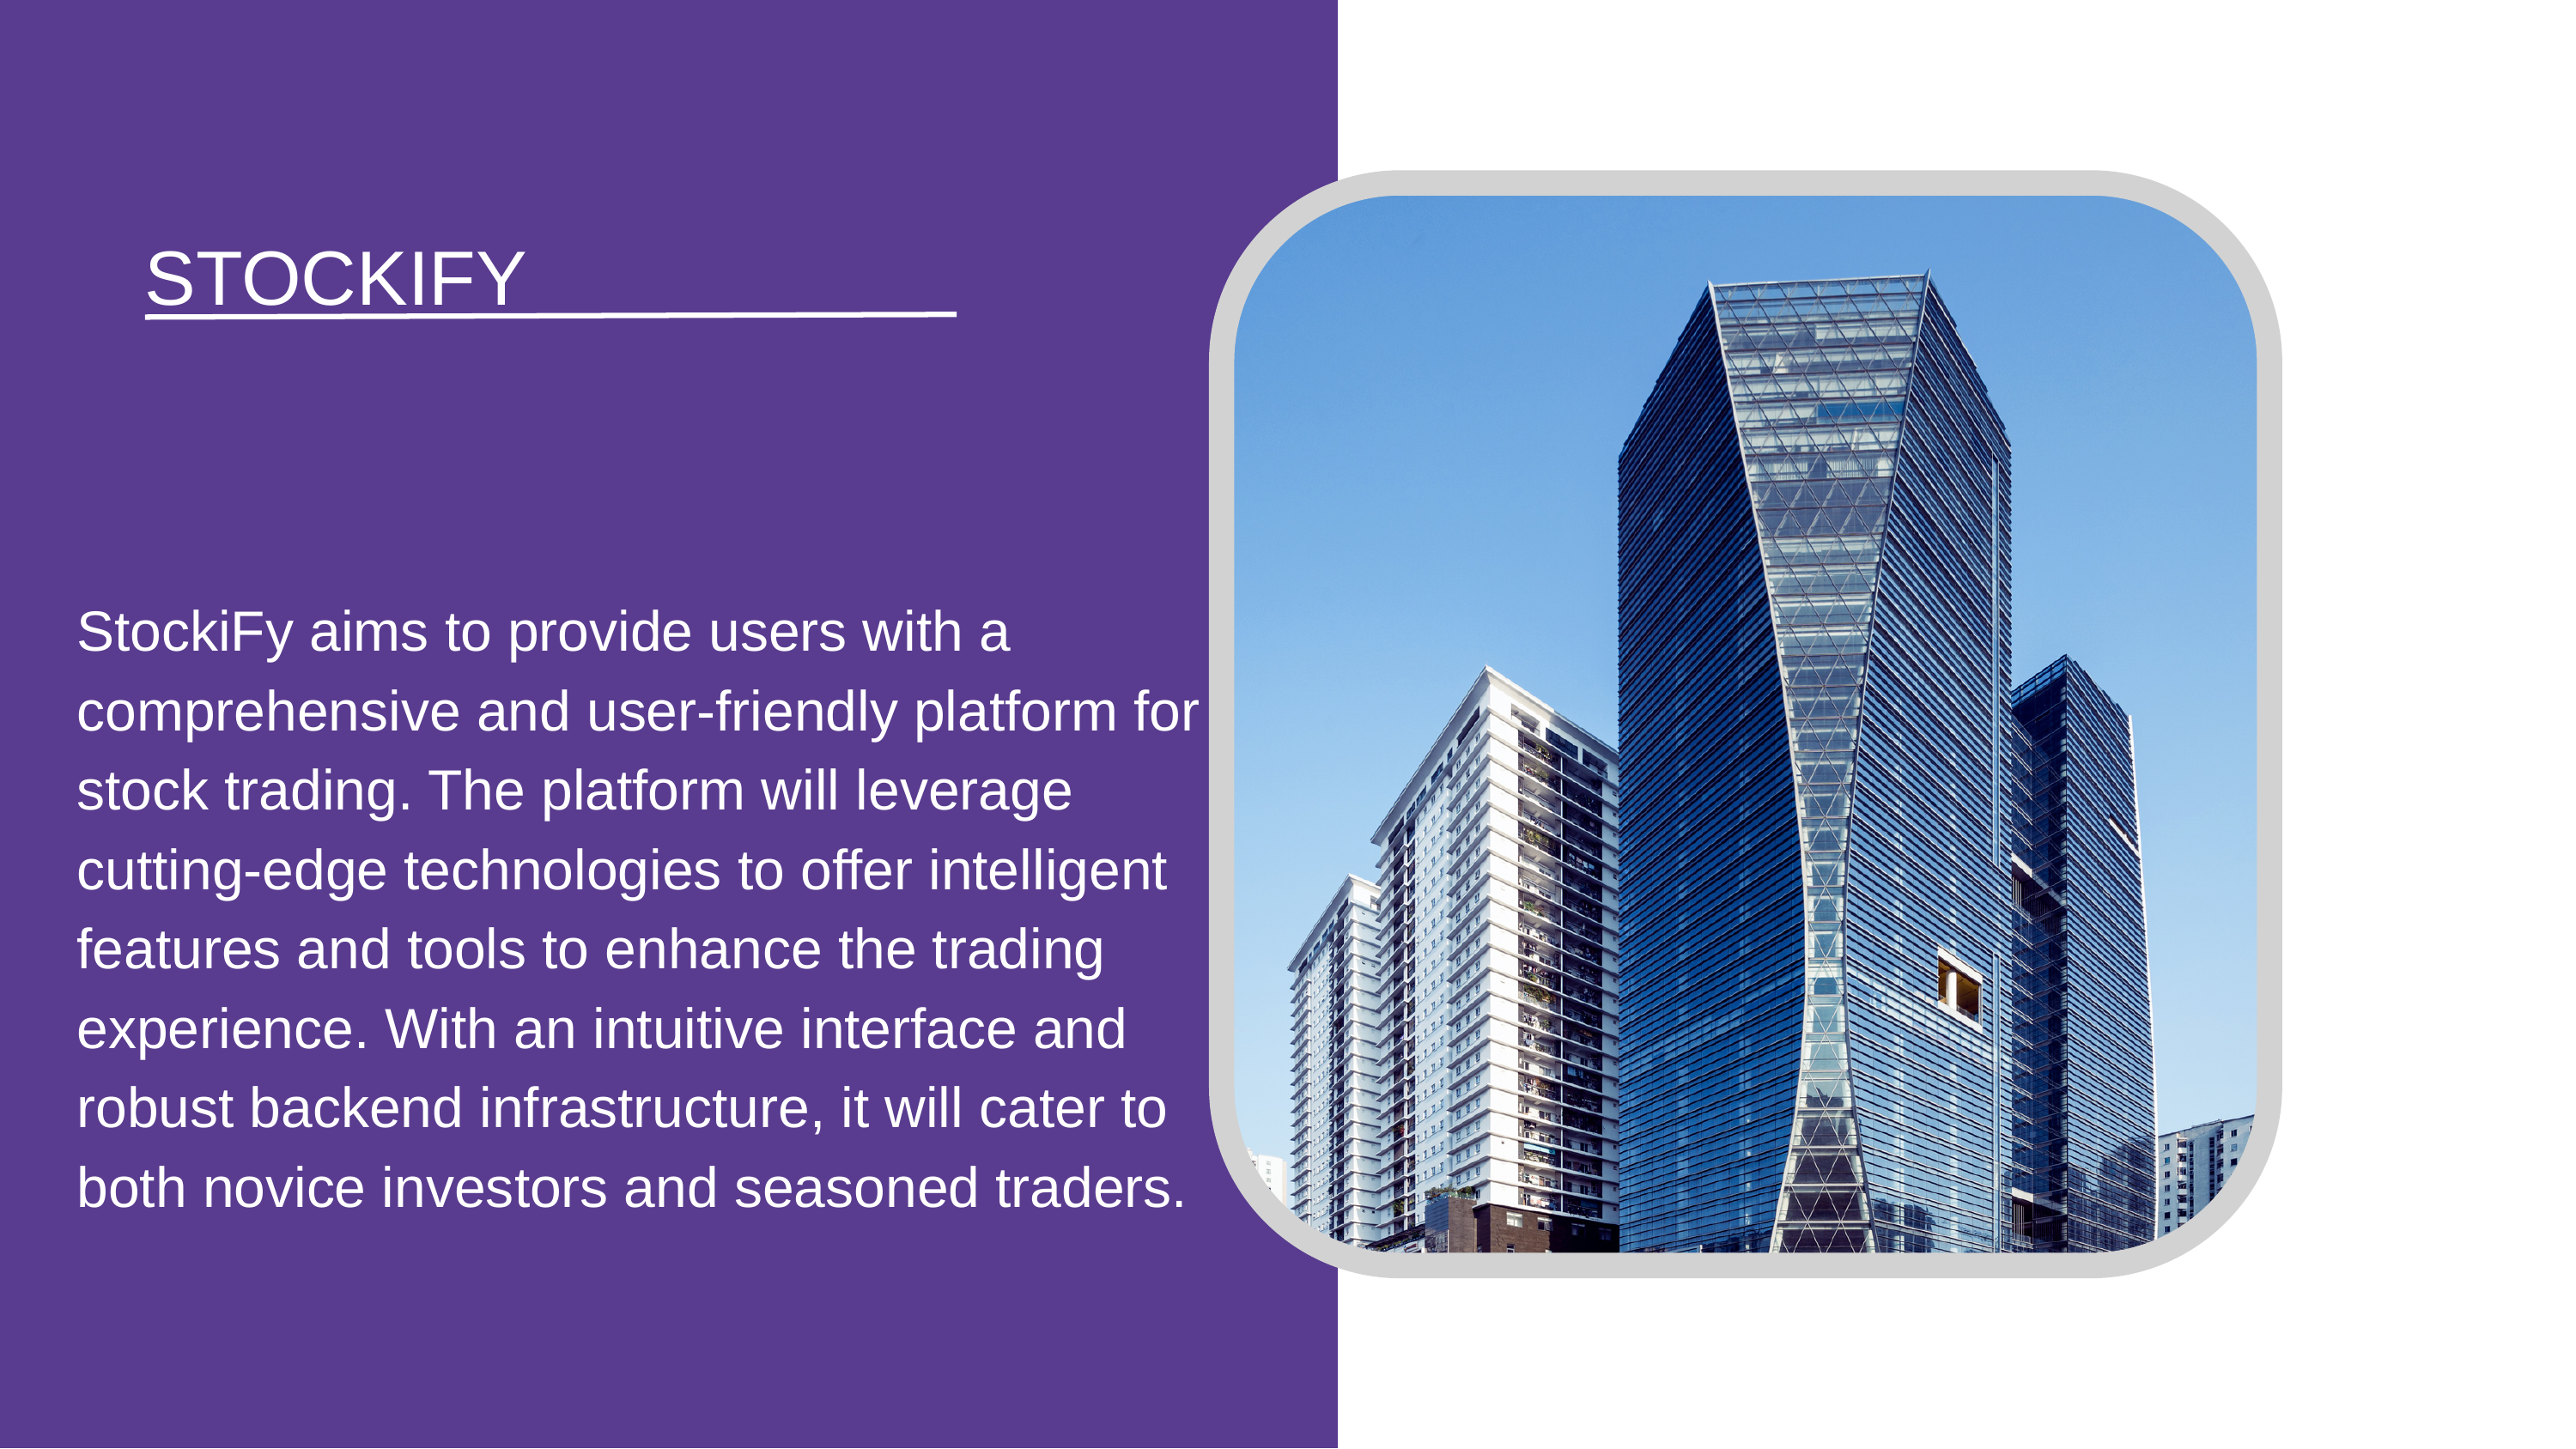

STOCKIFY

StockiFy aims to provide users with a comprehensive and user-friendly platform for stock trading. The platform will leverage cutting-edge technologies to offer intelligent features and tools to enhance the trading experience. With an intuitive interface and robust backend infrastructure, it will cater to both novice investors and seasoned traders.